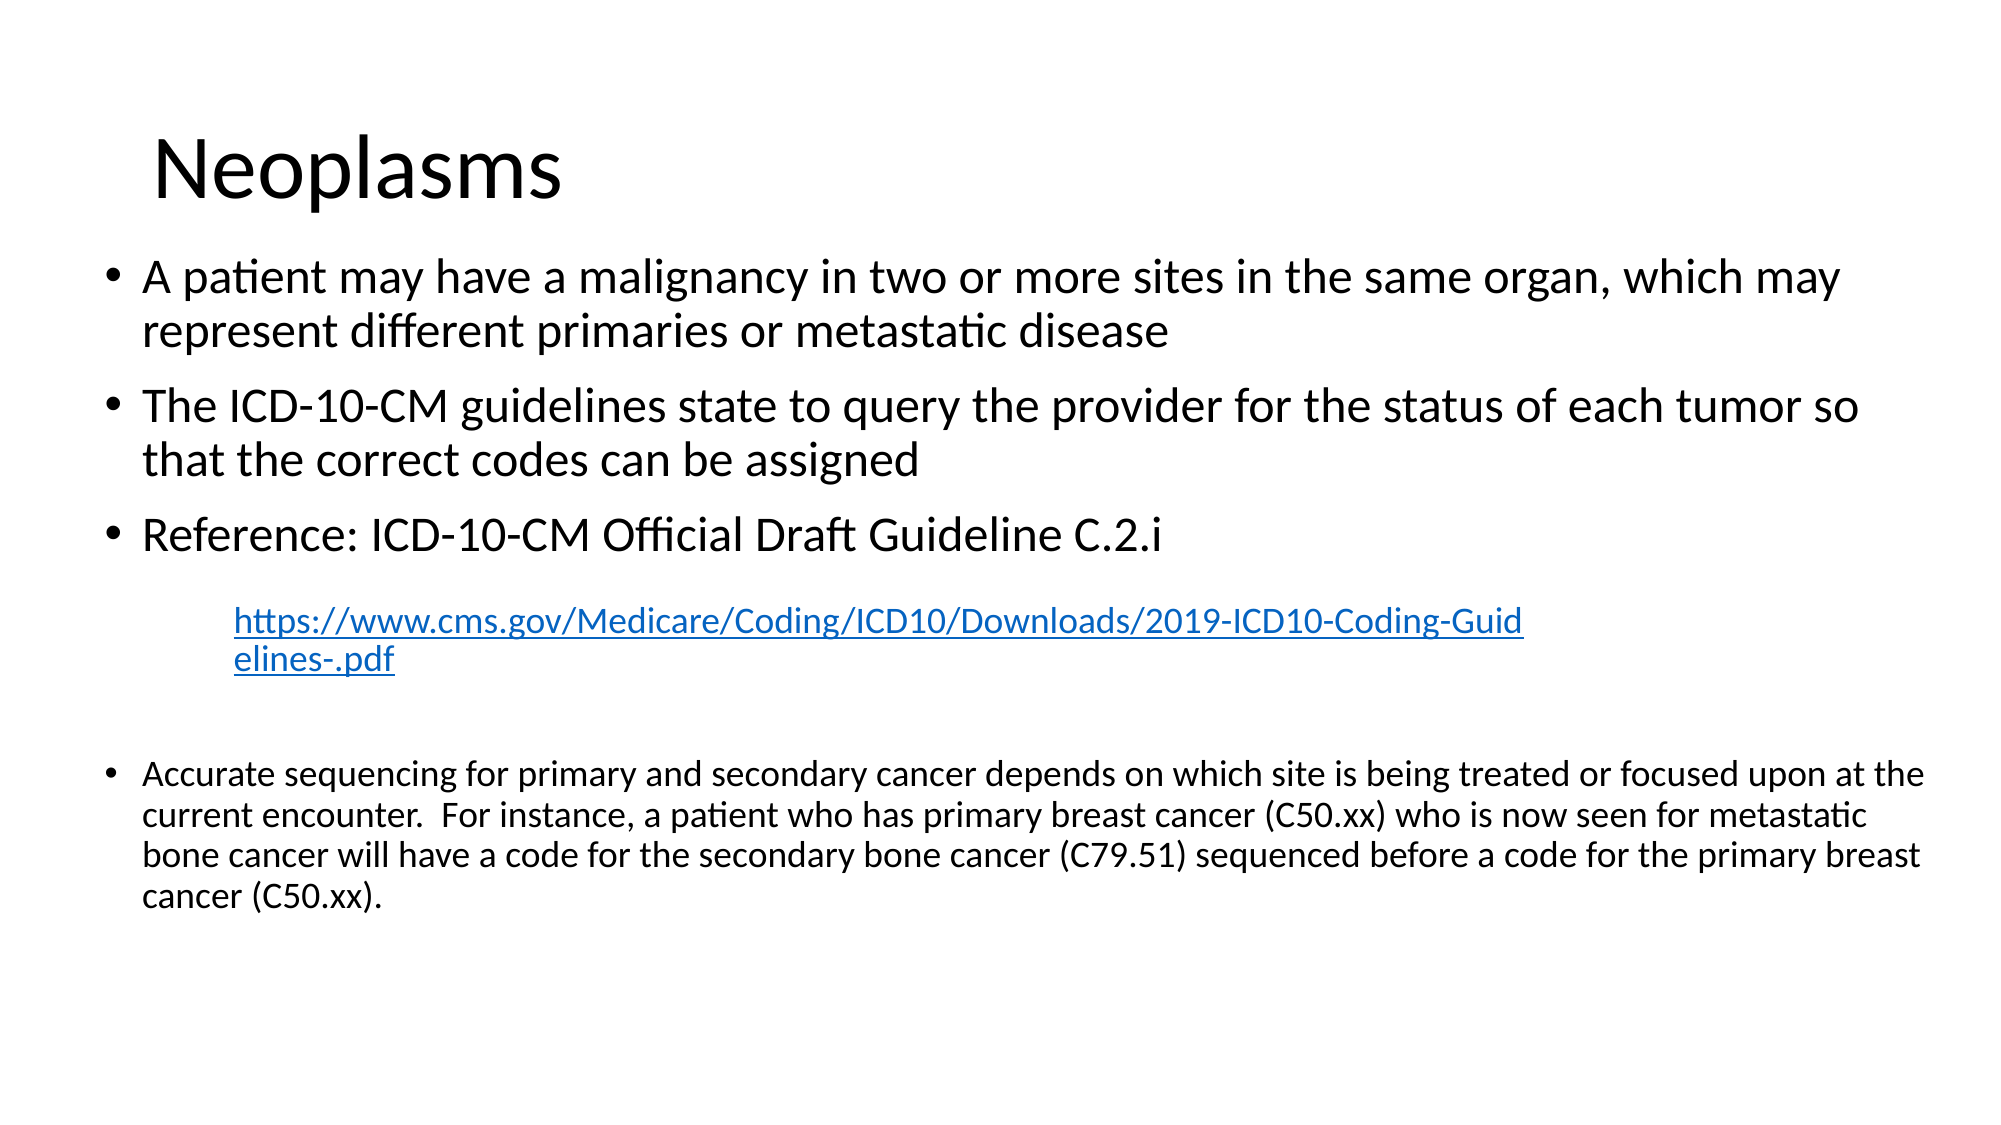

# Neoplasms
A patient may have a malignancy in two or more sites in the same organ, which may represent different primaries or metastatic disease
The ICD-10-CM guidelines state to query the provider for the status of each tumor so that the correct codes can be assigned
Reference: ICD-10-CM Official Draft Guideline C.2.i

Accurate sequencing for primary and secondary cancer depends on which site is being treated or focused upon at the current encounter.  For instance, a patient who has primary breast cancer (C50.xx) who is now seen for metastatic bone cancer will have a code for the secondary bone cancer (C79.51) sequenced before a code for the primary breast cancer (C50.xx).
https://www.cms.gov/Medicare/Coding/ICD10/Downloads/2019-ICD10-Coding-Guidelines-.pdf